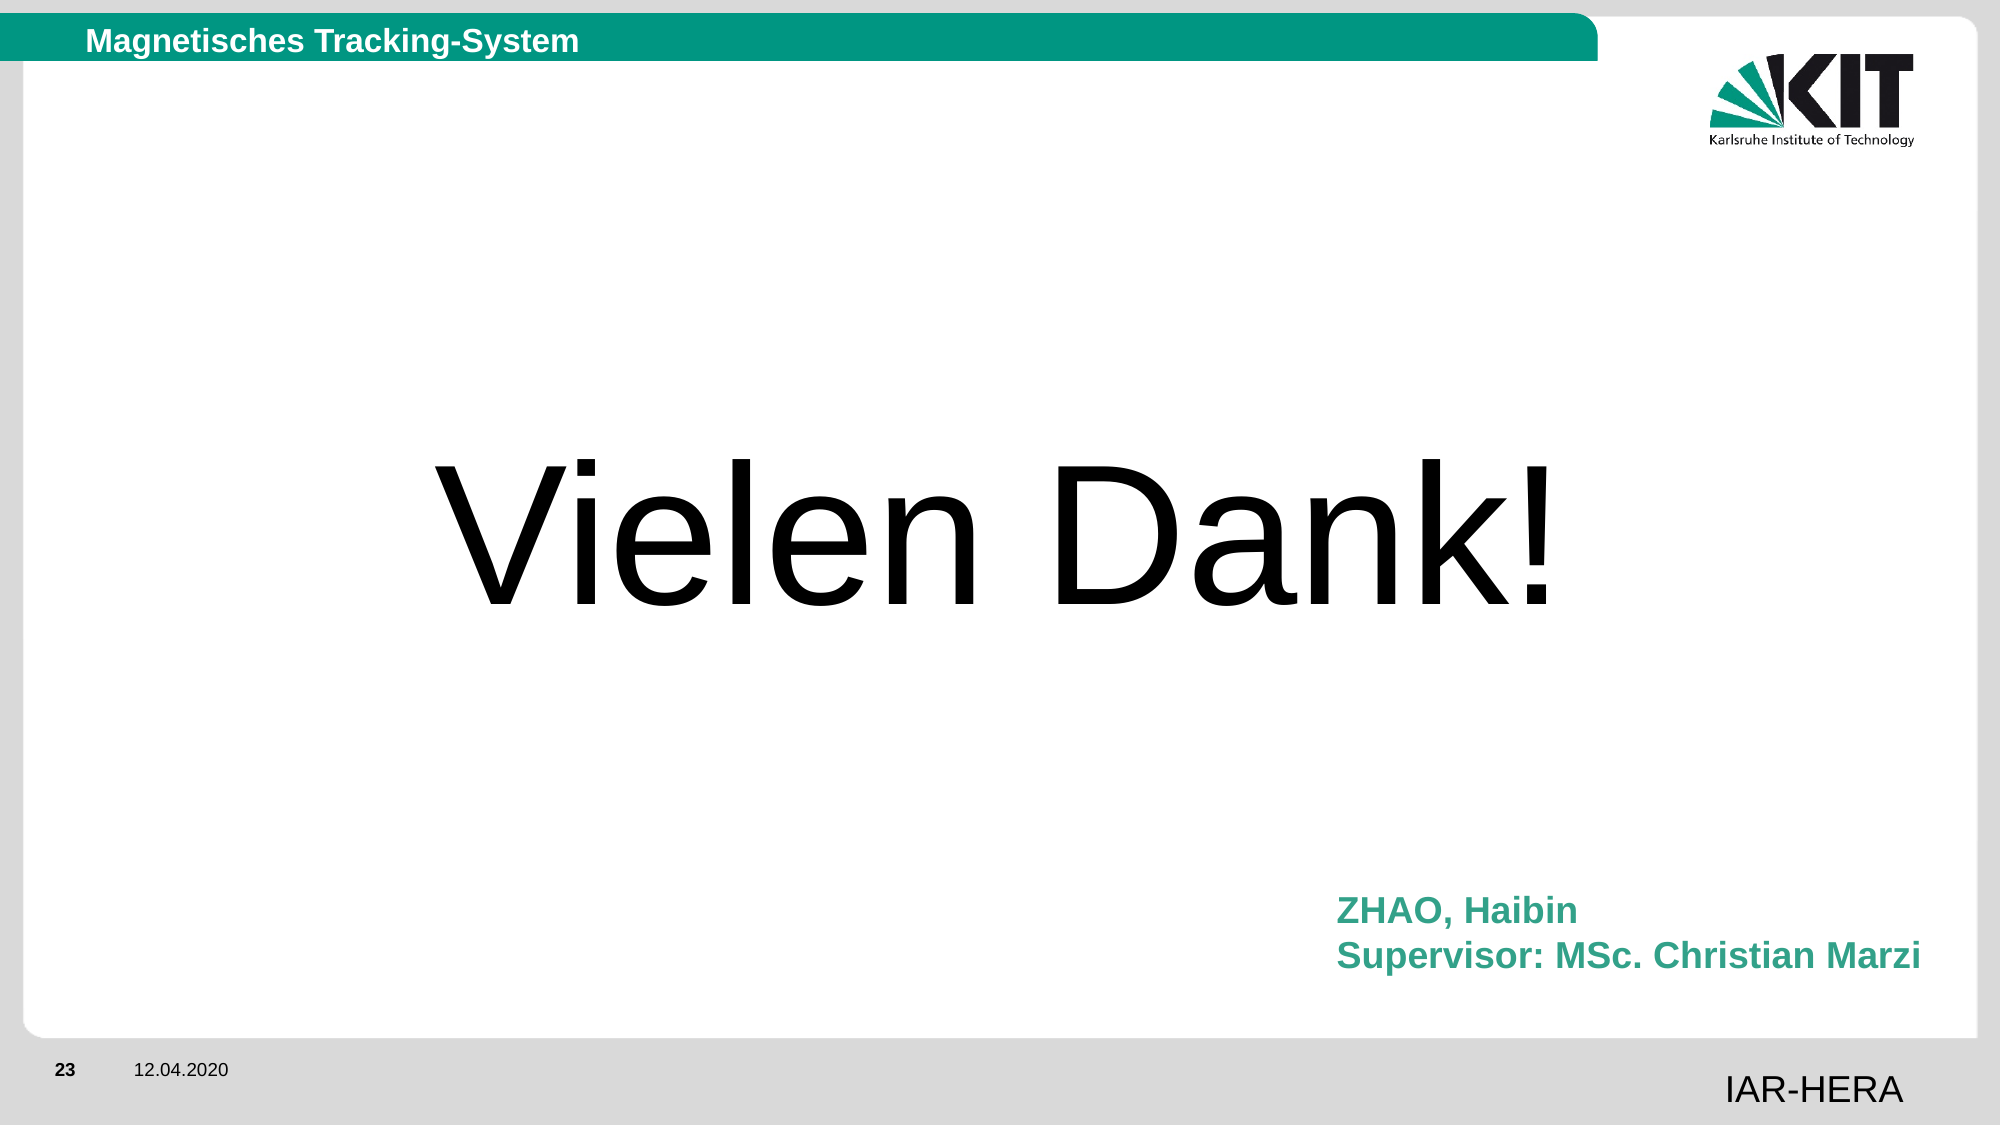

Magnetisches Tracking-System
Vielen Dank!
ZHAO, Haibin
Supervisor: MSc. Christian Marzi